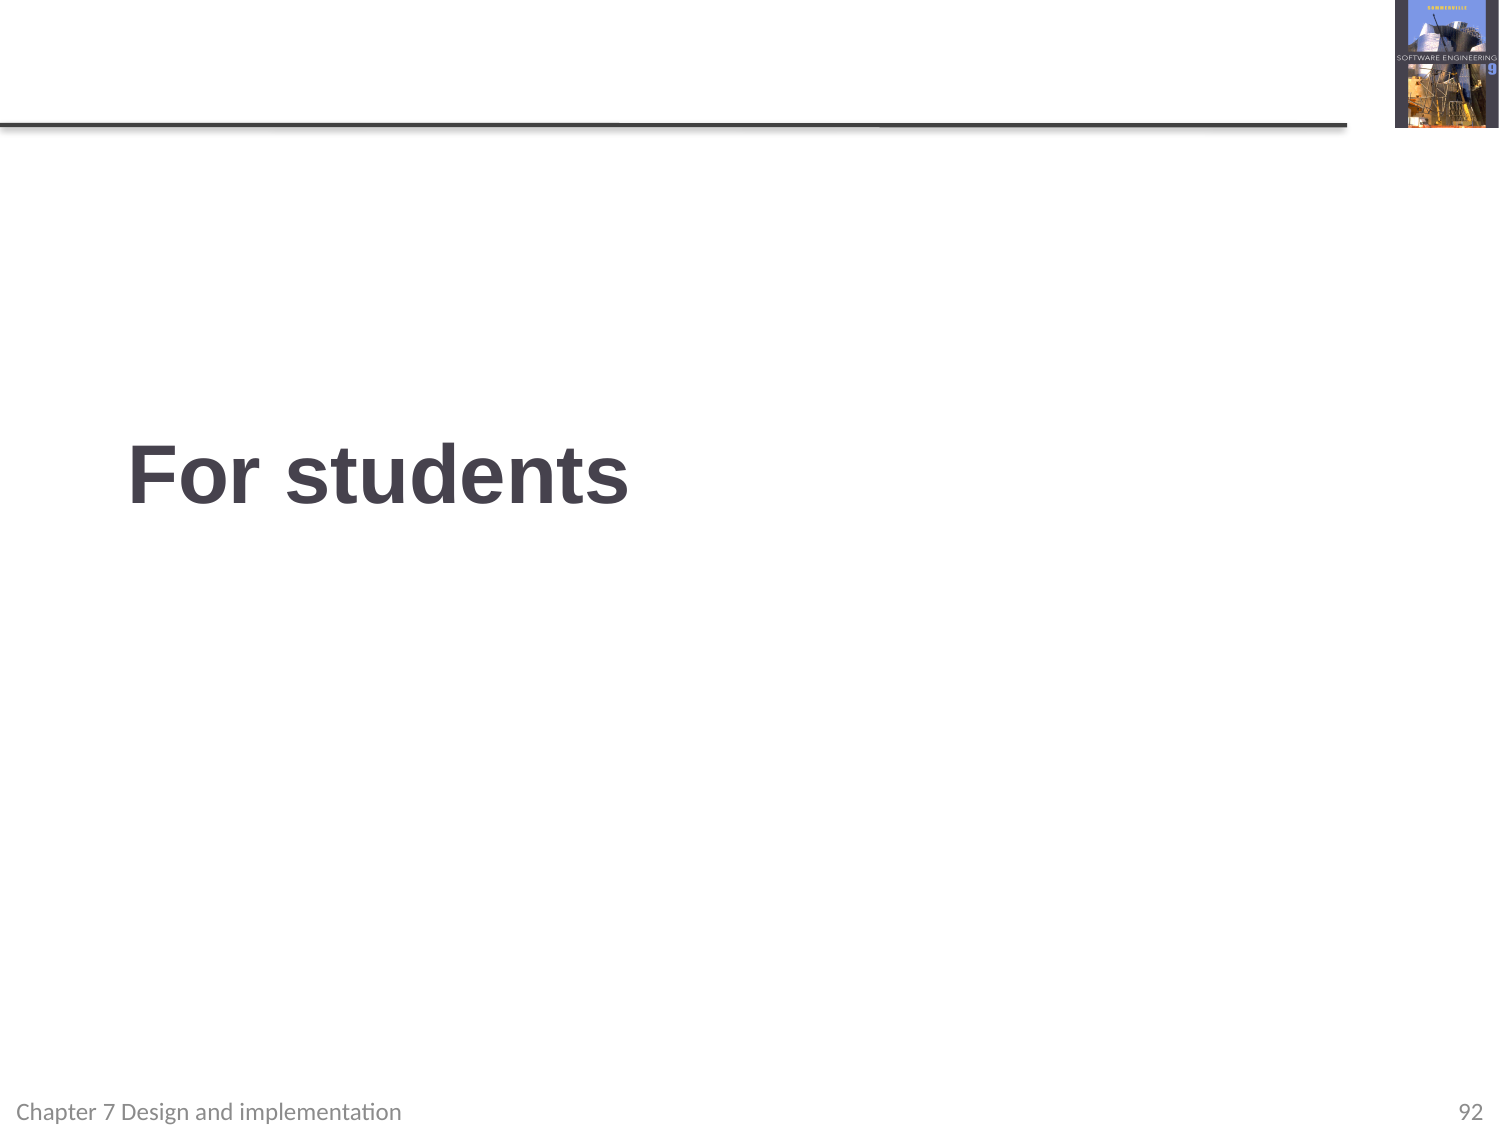

# For students

Chapter 7 Design and implementation
92